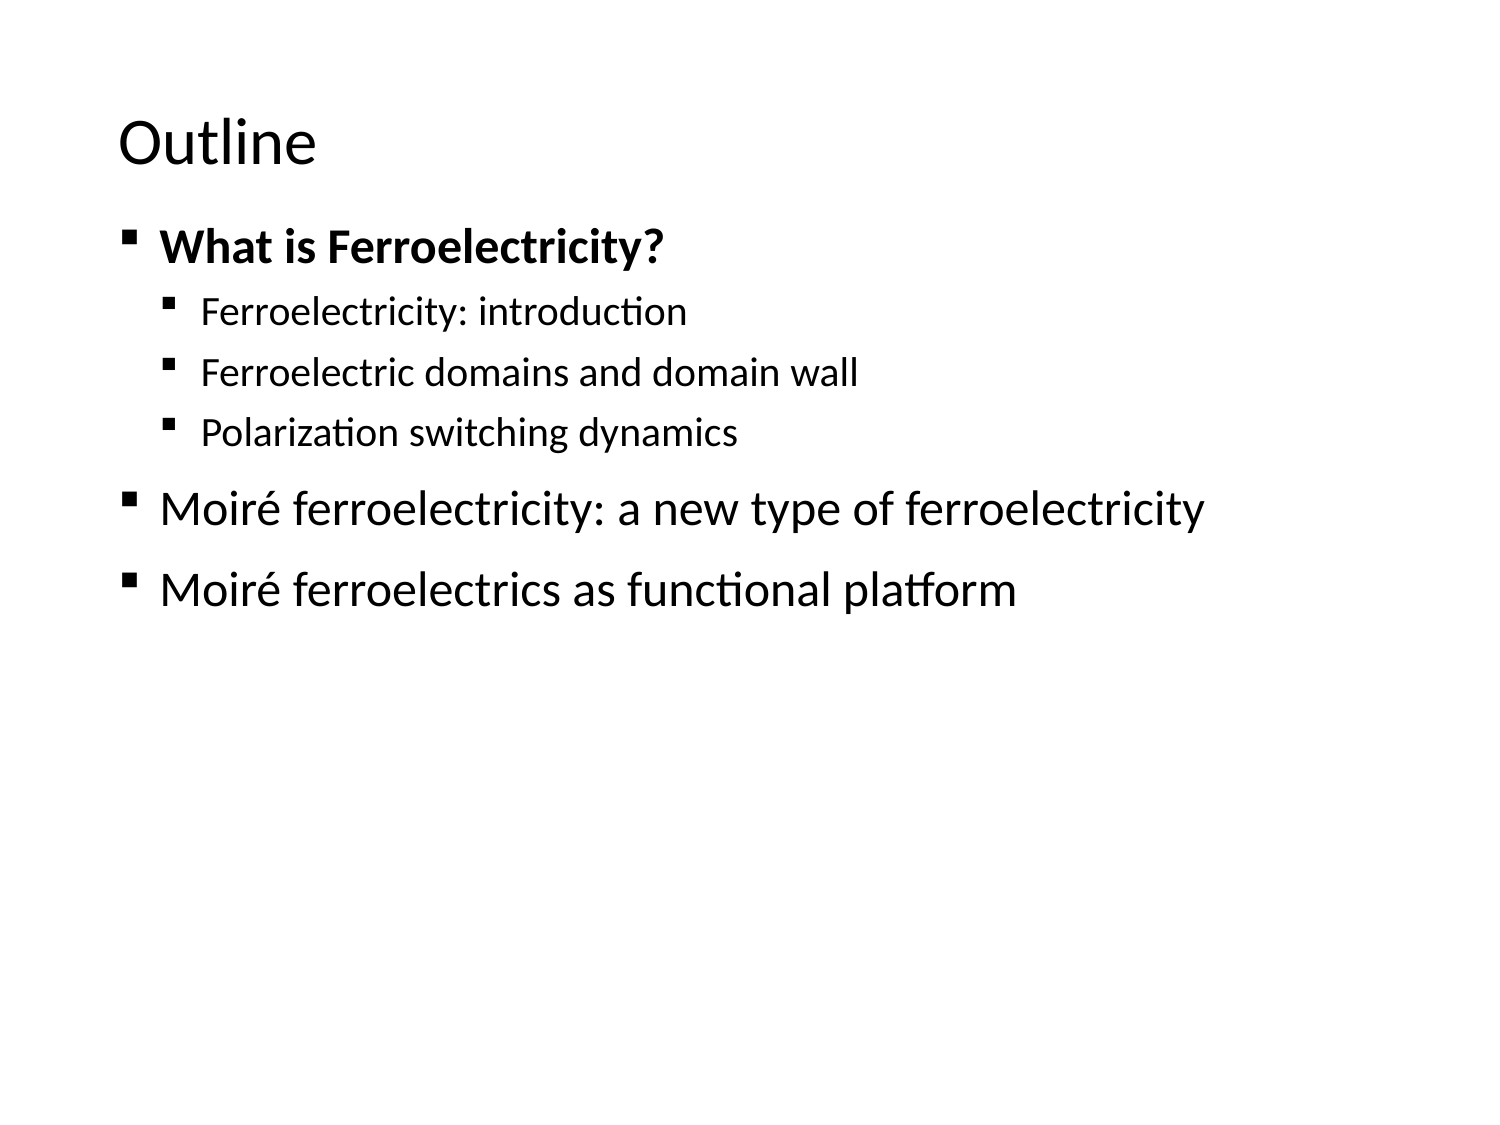

# Outline
What is Ferroelectricity?
Ferroelectricity: introduction
Ferroelectric domains and domain wall
Polarization switching dynamics
Moiré ferroelectricity: a new type of ferroelectricity
Moiré ferroelectrics as functional platform